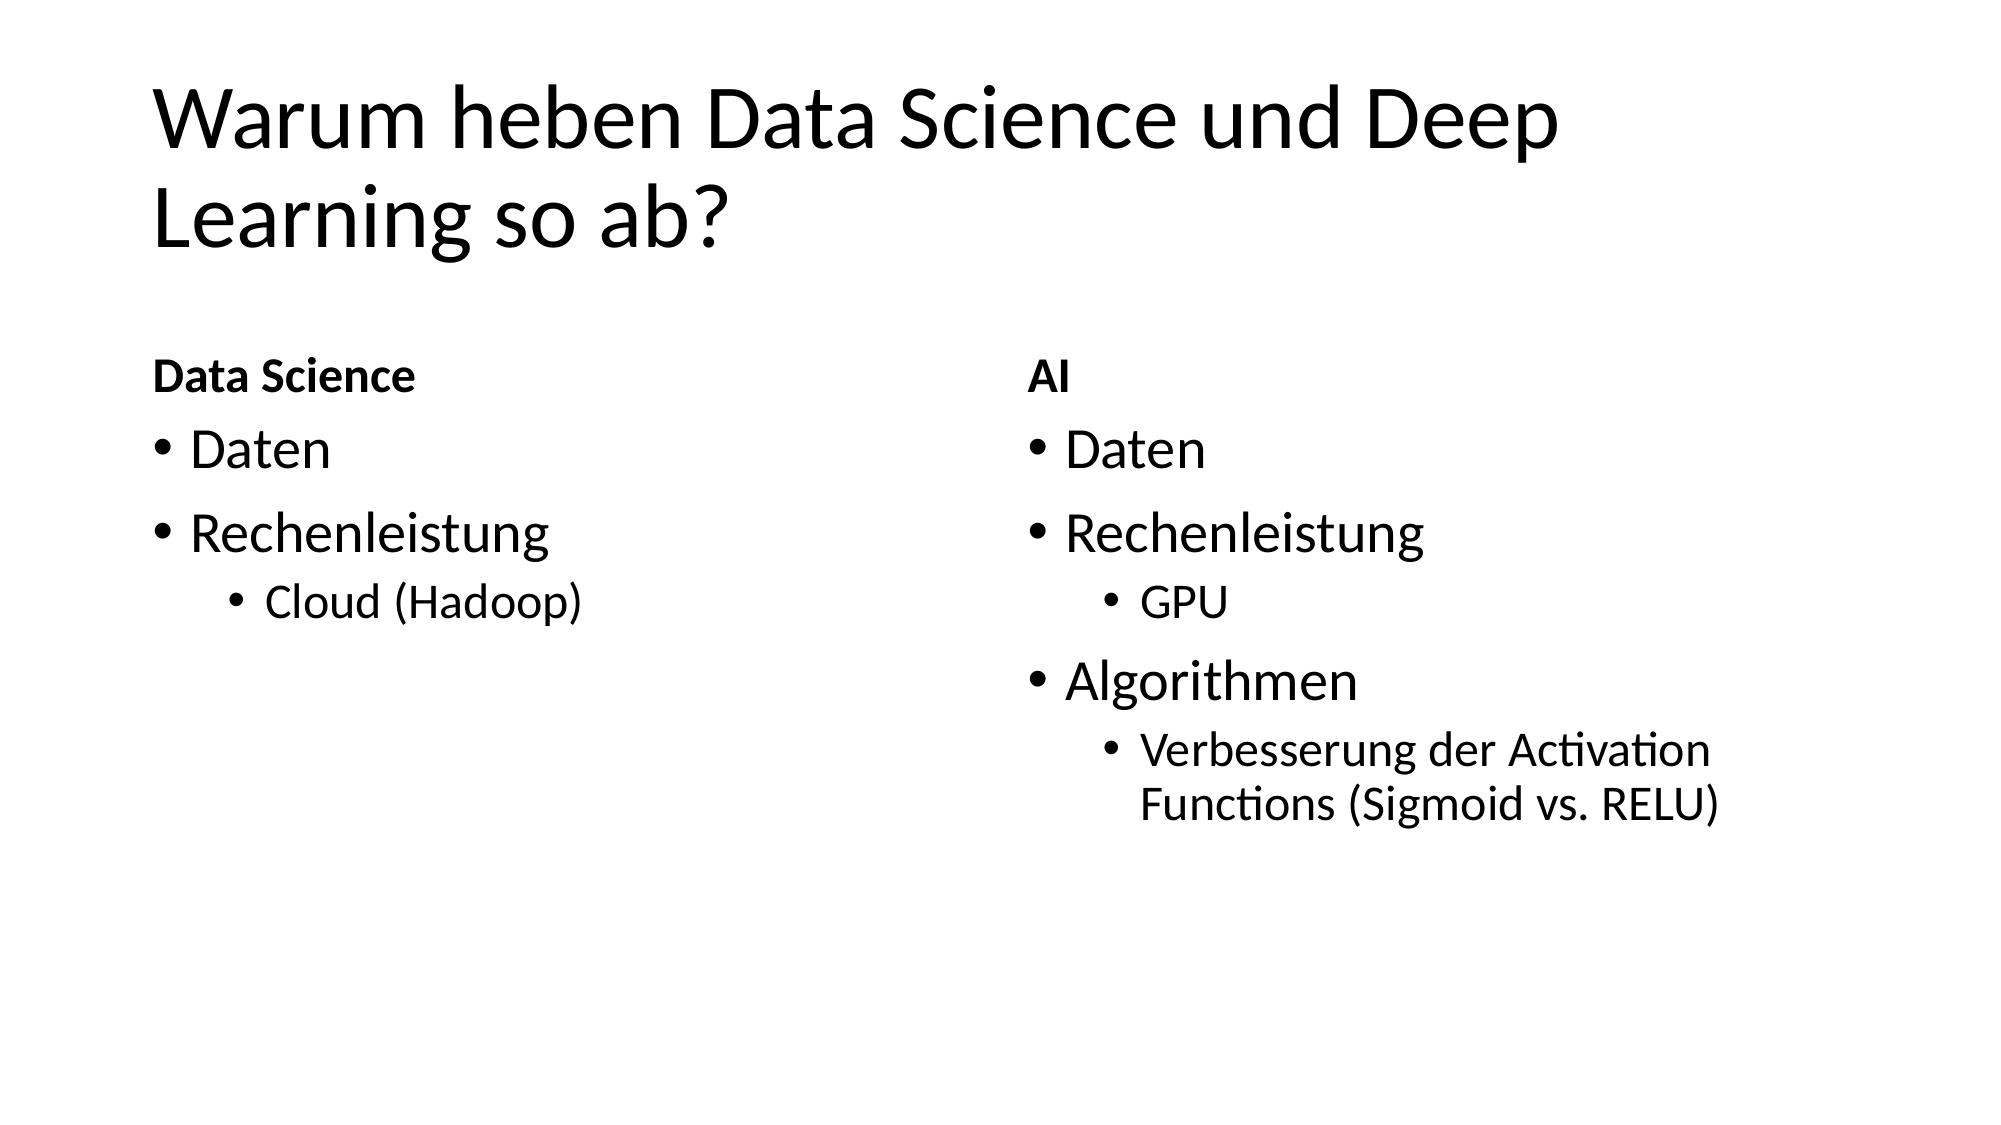

# Warum heben Data Science und Deep Learning so ab?
Data Science
AI
Daten
Rechenleistung
Cloud (Hadoop)
Daten
Rechenleistung
GPU
Algorithmen
Verbesserung der Activation Functions (Sigmoid vs. RELU)